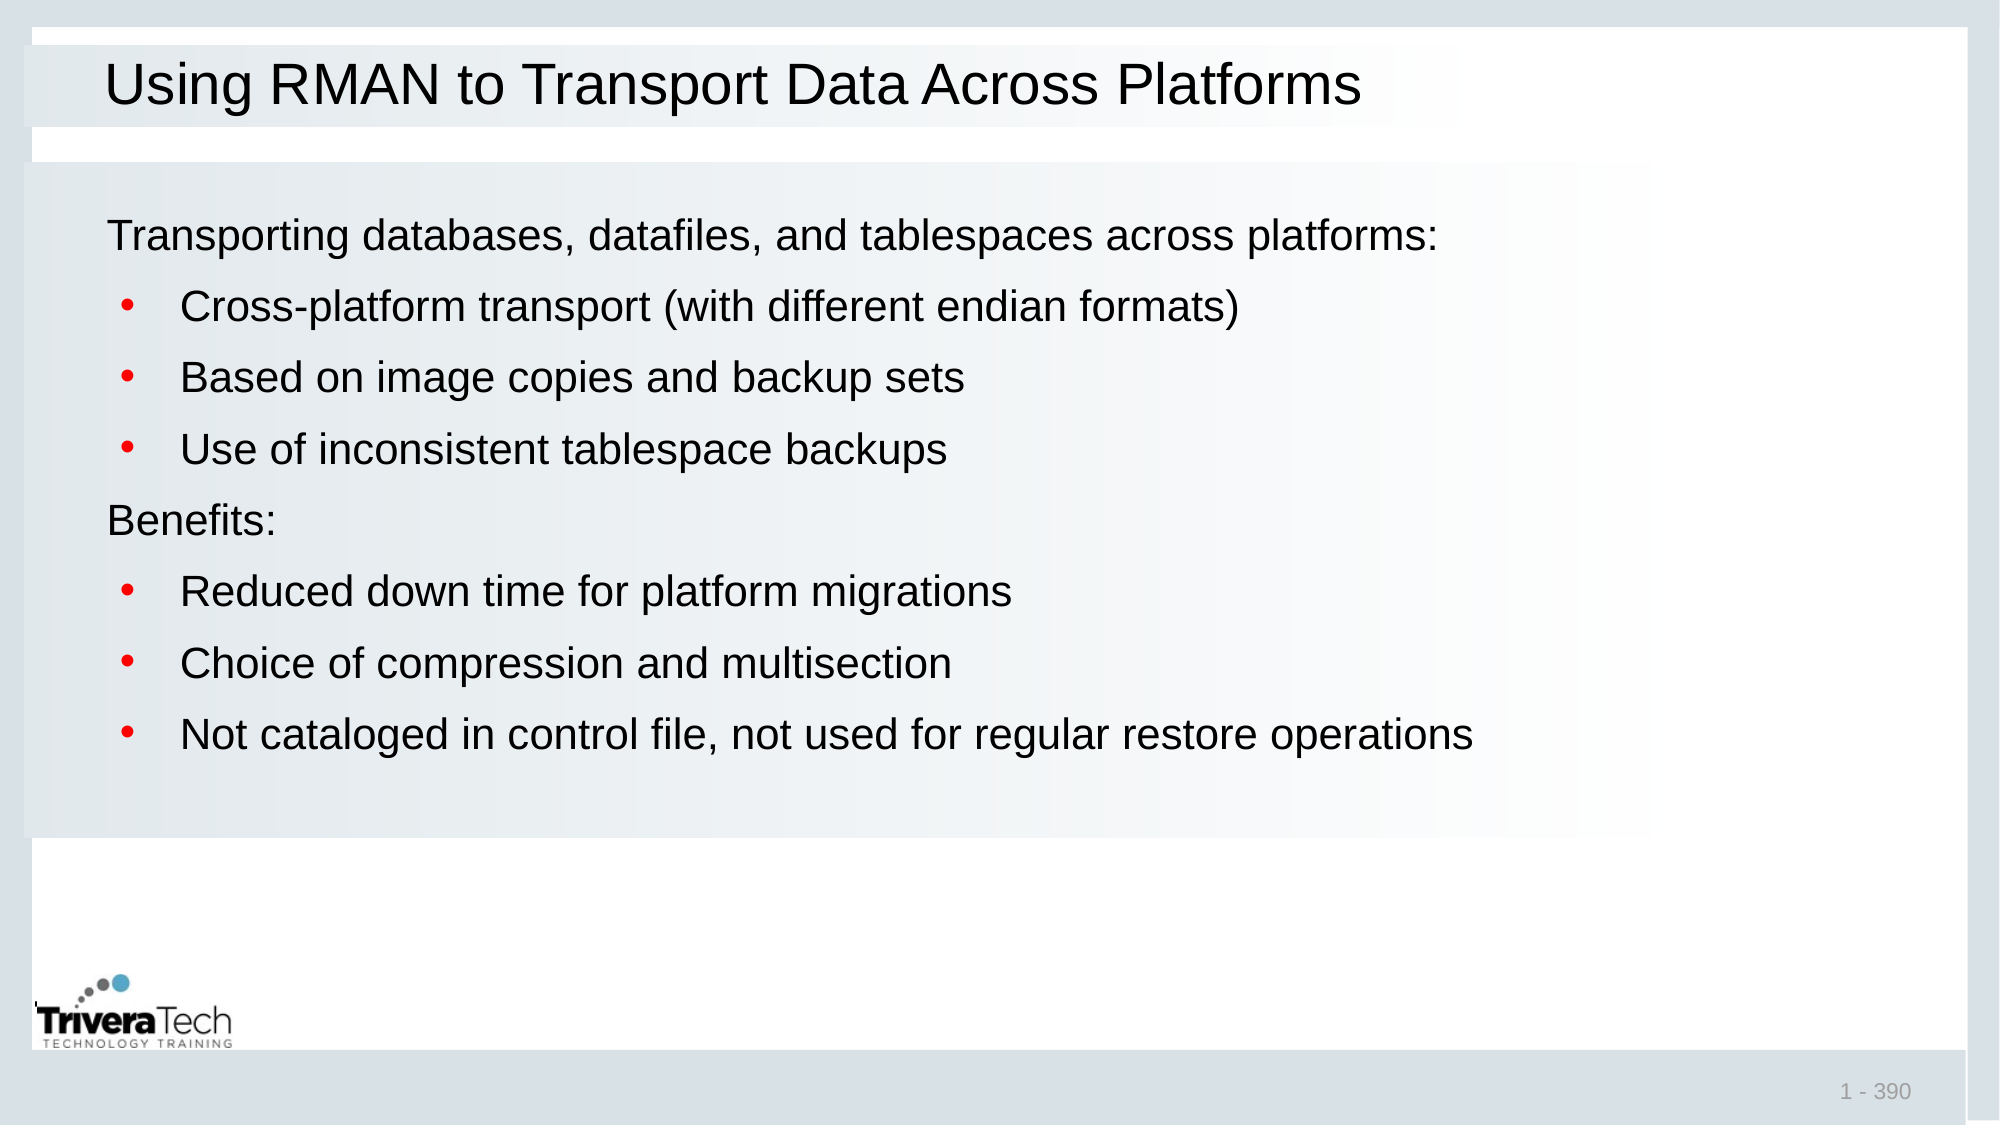

# Using RMAN to Transport Data Across Platforms

Transporting databases, datafiles, and tablespaces across platforms:
Cross-platform transport (with different endian formats)
Based on image copies and backup sets
Use of inconsistent tablespace backups
Benefits:
Reduced down time for platform migrations
Choice of compression and multisection
Not cataloged in control file, not used for regular restore operations